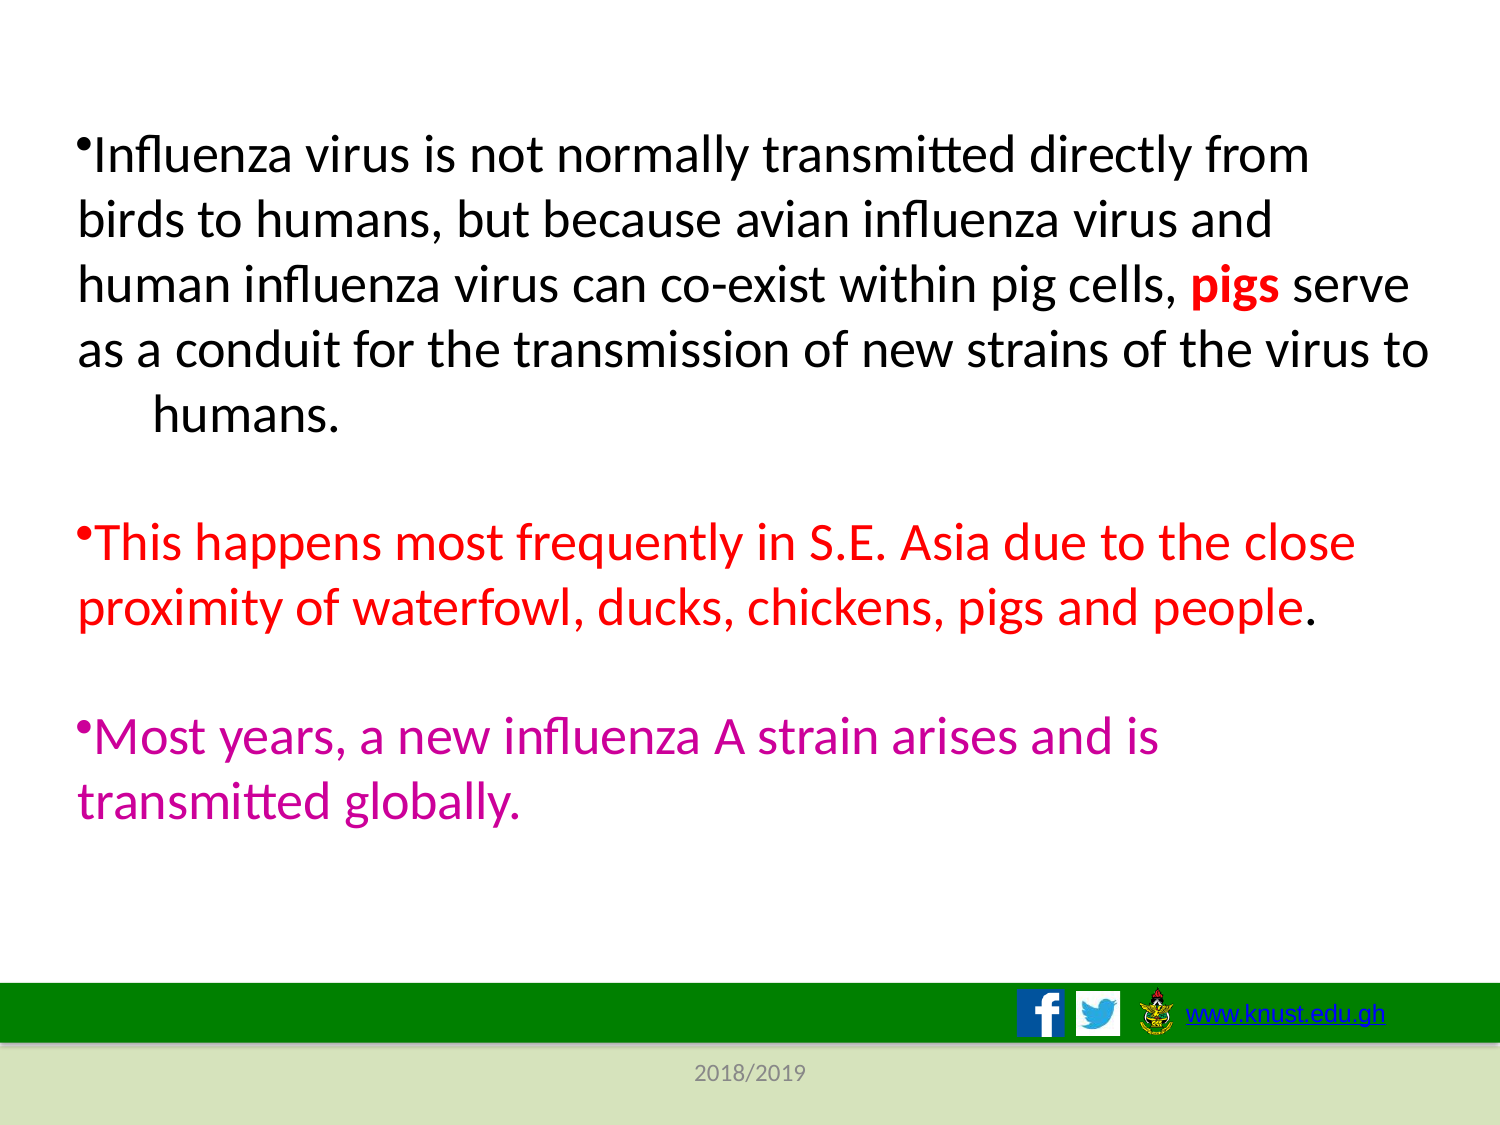

Influenza virus is not normally transmitted directly from  birds to humans, but because avian influenza virus and  human influenza virus can co-exist within pig cells, pigs serve  as a conduit for the transmission of new strains of the virus to
humans.

This happens most frequently in S.E. Asia due to the close  proximity of waterfowl, ducks, chickens, pigs and people.

Most years, a new influenza A strain arises and is  transmitted globally.
www.knust.edu.gh
2018/2019